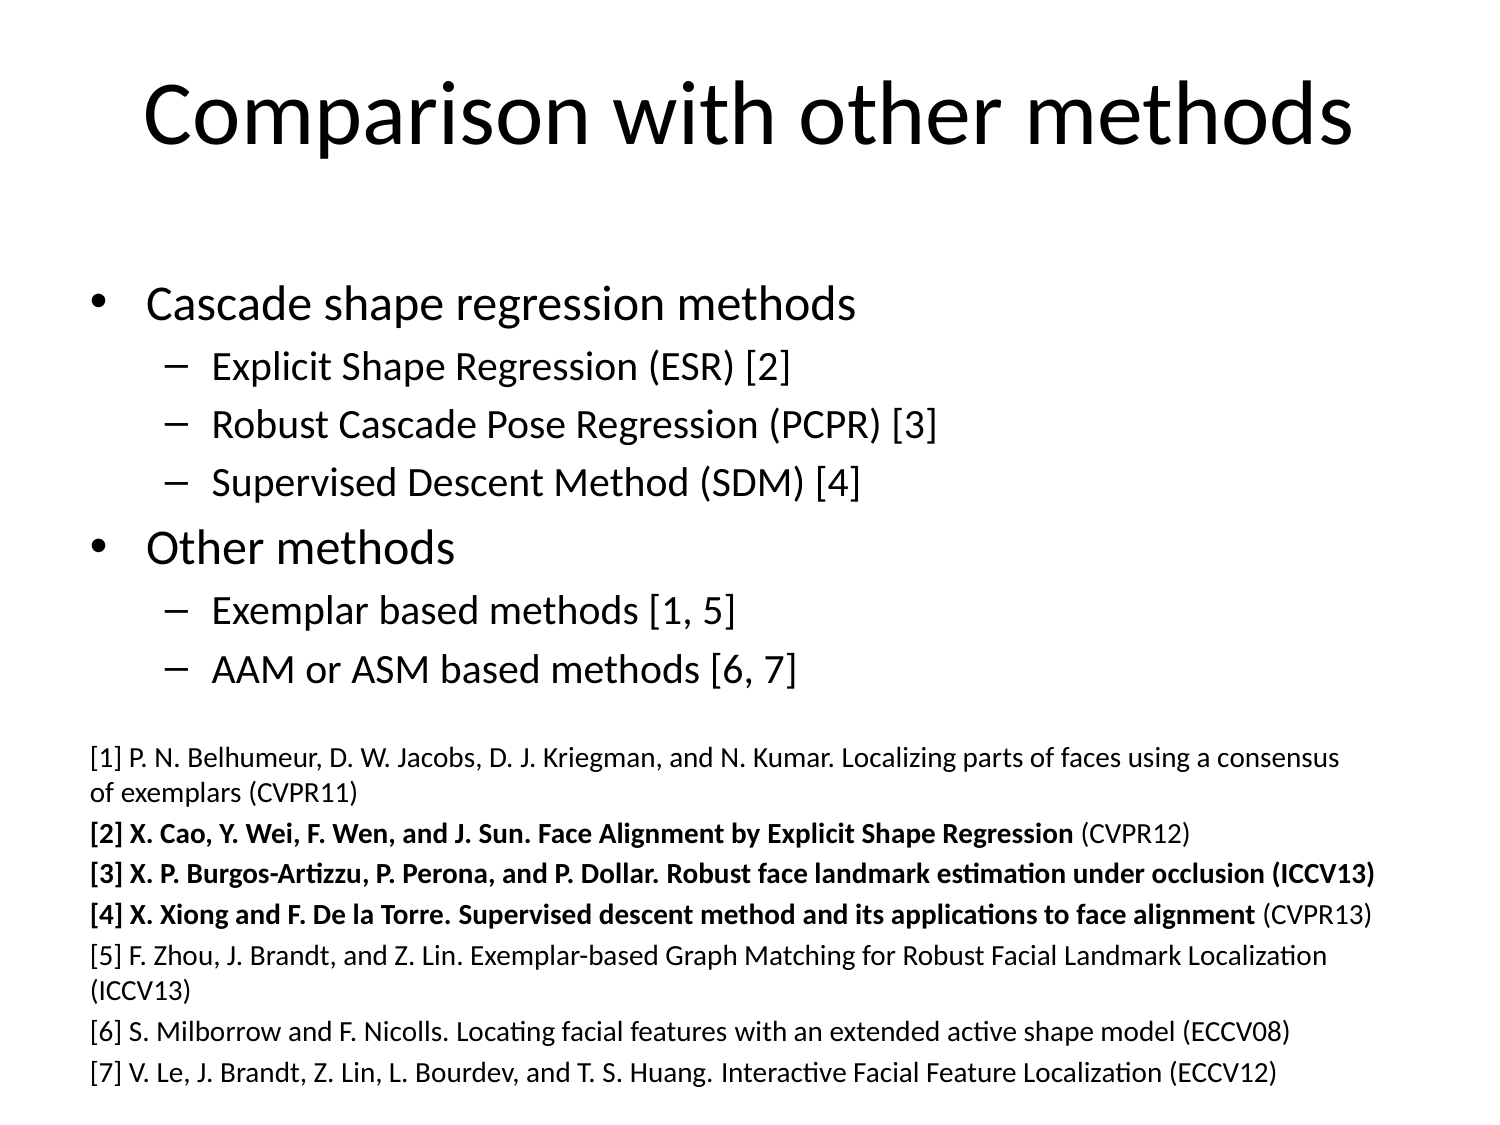

Comparison with other methods
Cascade shape regression methods
Explicit Shape Regression (ESR) [2]
Robust Cascade Pose Regression (PCPR) [3]
Supervised Descent Method (SDM) [4]
Other methods
Exemplar based methods [1, 5]
AAM or ASM based methods [6, 7]

[1] P. N. Belhumeur, D. W. Jacobs, D. J. Kriegman, and N. Kumar. Localizing parts of faces using a consensus of exemplars (CVPR11)
[2] X. Cao, Y. Wei, F. Wen, and J. Sun. Face Alignment by Explicit Shape Regression (CVPR12)
[3] X. P. Burgos-Artizzu, P. Perona, and P. Dollar. Robust face landmark estimation under occlusion (ICCV13)
[4] X. Xiong and F. De la Torre. Supervised descent method and its applications to face alignment (CVPR13)
[5] F. Zhou, J. Brandt, and Z. Lin. Exemplar-based Graph Matching for Robust Facial Landmark Localization (ICCV13)
[6] S. Milborrow and F. Nicolls. Locating facial features with an extended active shape model (ECCV08)
[7] V. Le, J. Brandt, Z. Lin, L. Bourdev, and T. S. Huang. Interactive Facial Feature Localization (ECCV12)